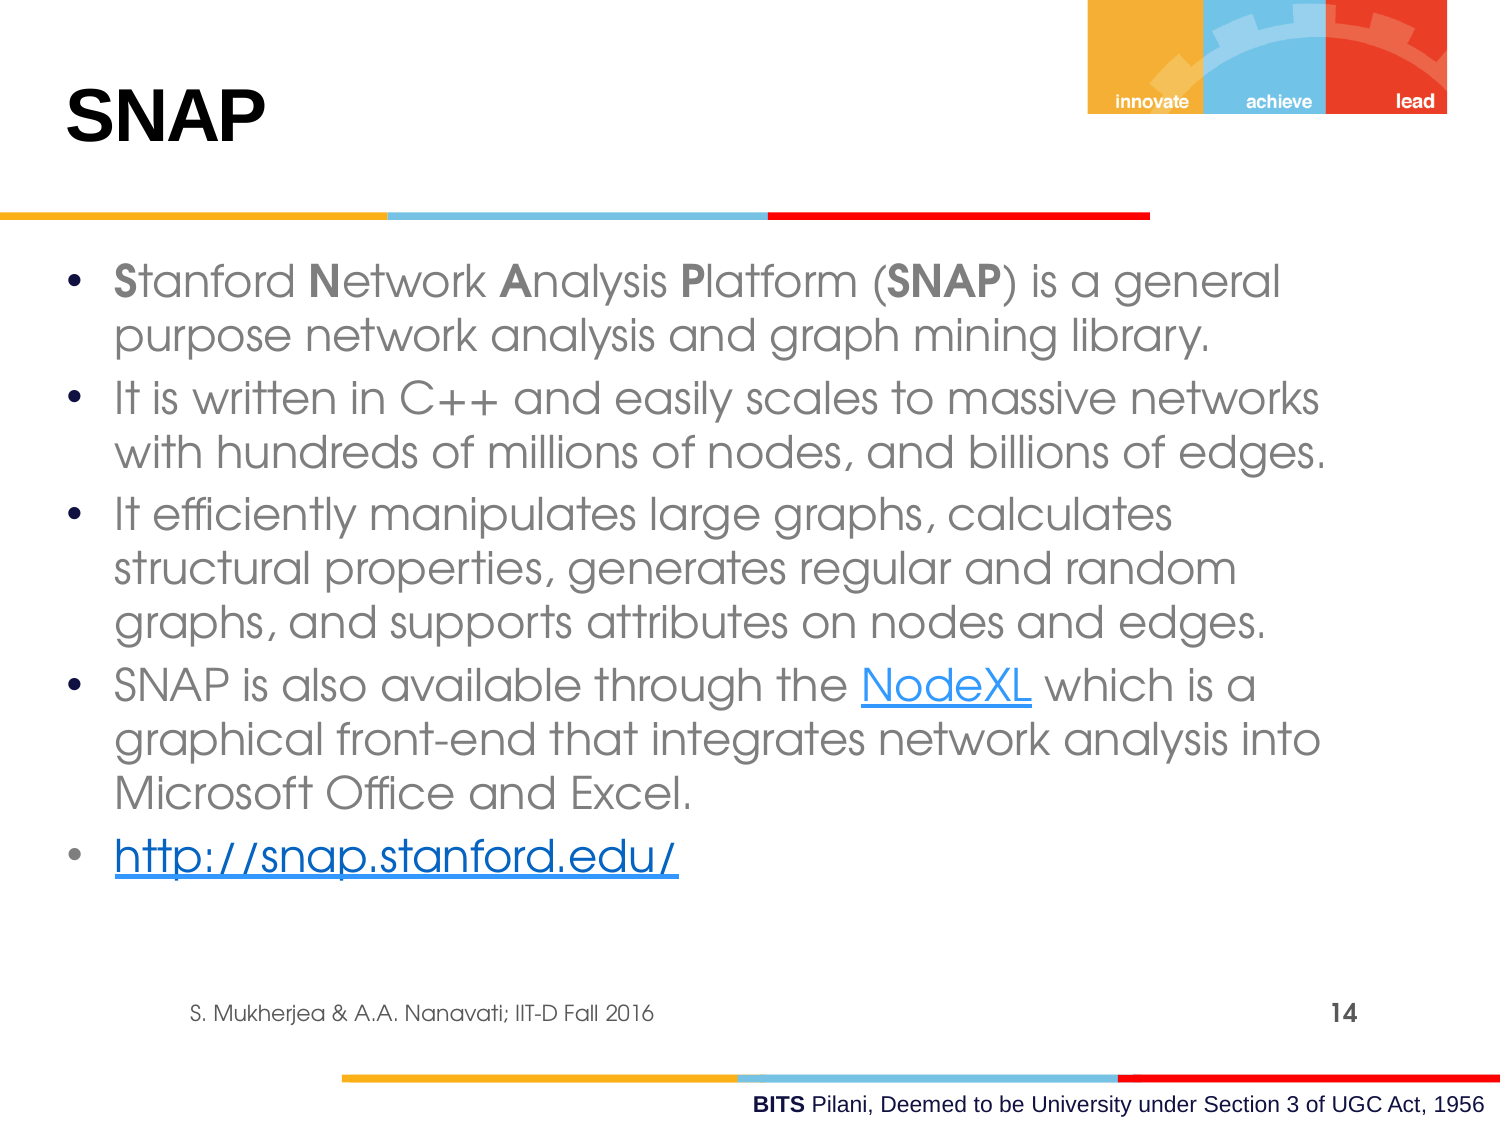

SNAP
Stanford Network Analysis Platform (SNAP) is a general  purpose network analysis and graph mining library.
It is written in C++ and easily scales to massive networks  with hundreds of millions of nodes, and billions of edges.
It efficiently manipulates large graphs, calculates  structural properties, generates regular and random  graphs, and supports attributes on nodes and edges.
SNAP is also available through the NodeXL which is a  graphical front-end that integrates network analysis into  Microsoft Office and Excel.
http://snap.stanford.edu/

14
S. Mukherjea & A.A. Nanavati; IIT-D Fall 2016